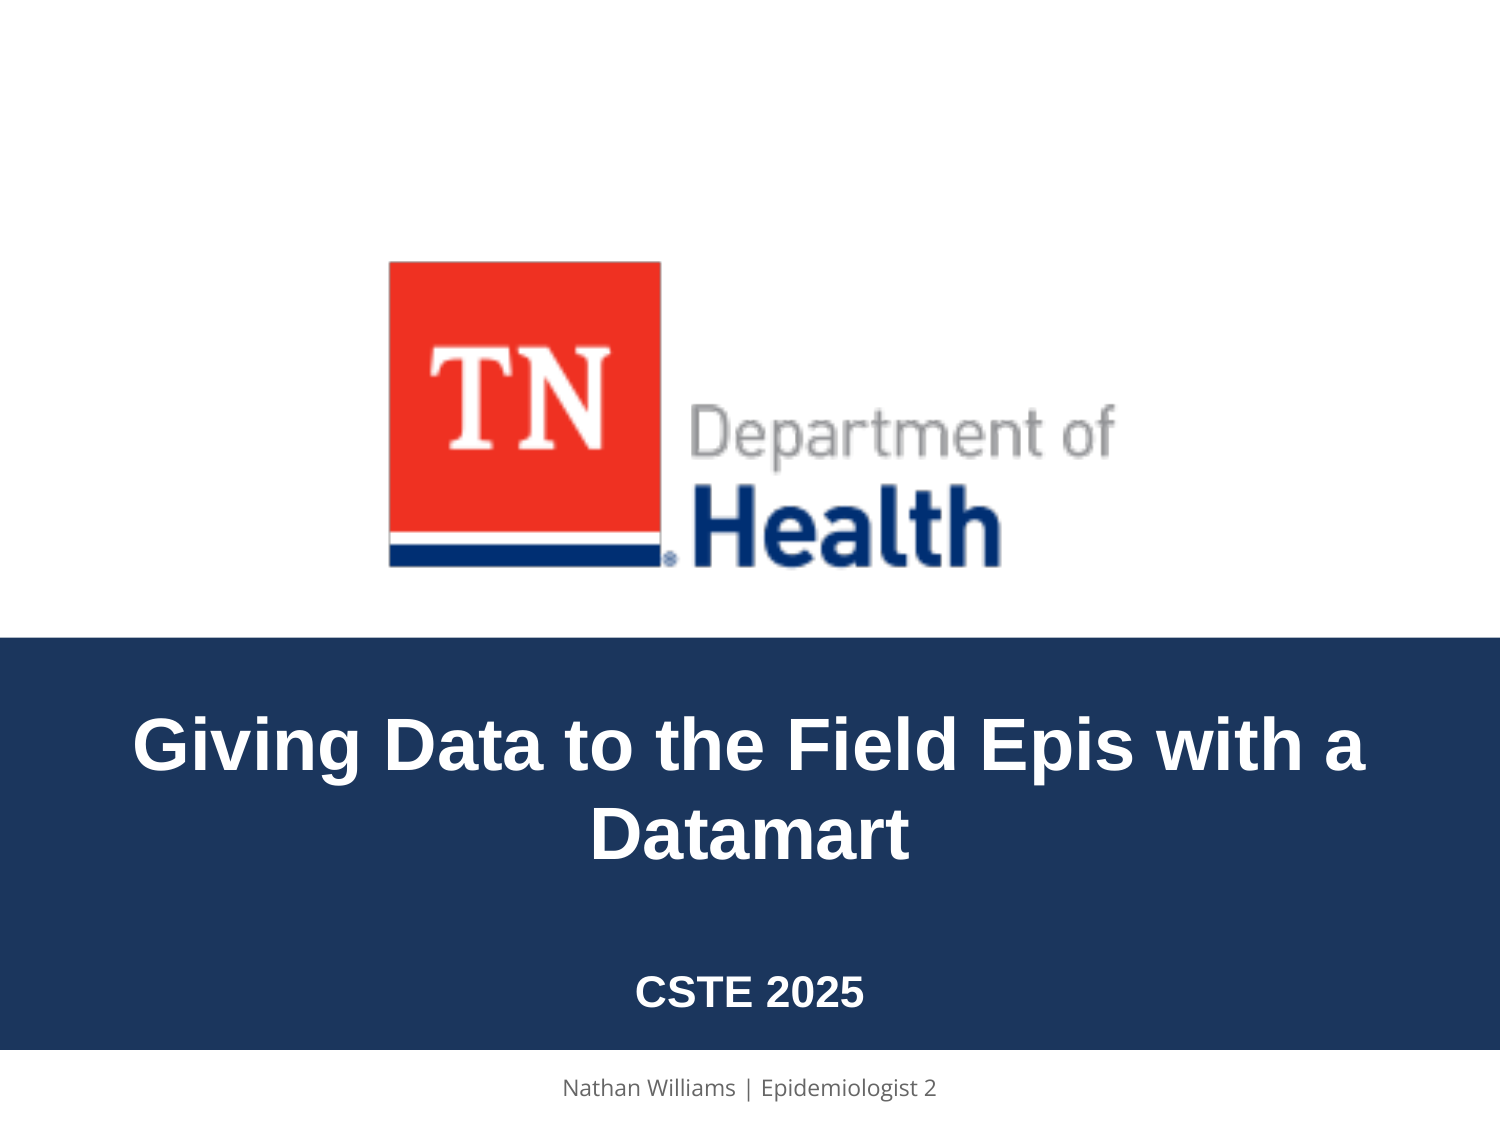

# Giving Data to the Field Epis with a Datamart CSTE 2025
Nathan Williams | Epidemiologist 2